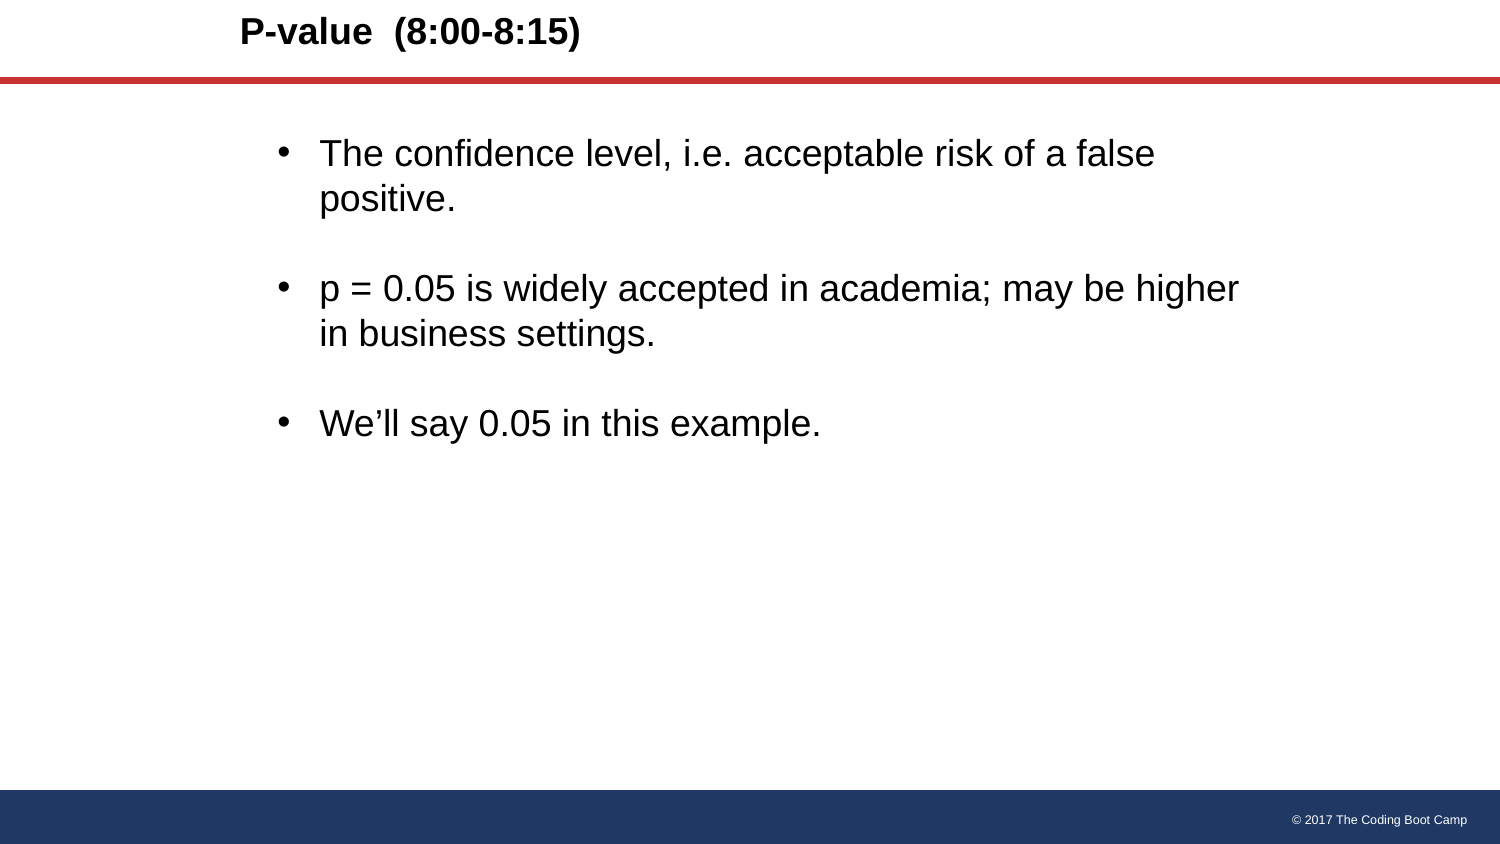

# P-value  (8:00-8:15)
The confidence level, i.e. acceptable risk of a false positive.

p = 0.05 is widely accepted in academia; may be higher in business settings.

We’ll say 0.05 in this example.